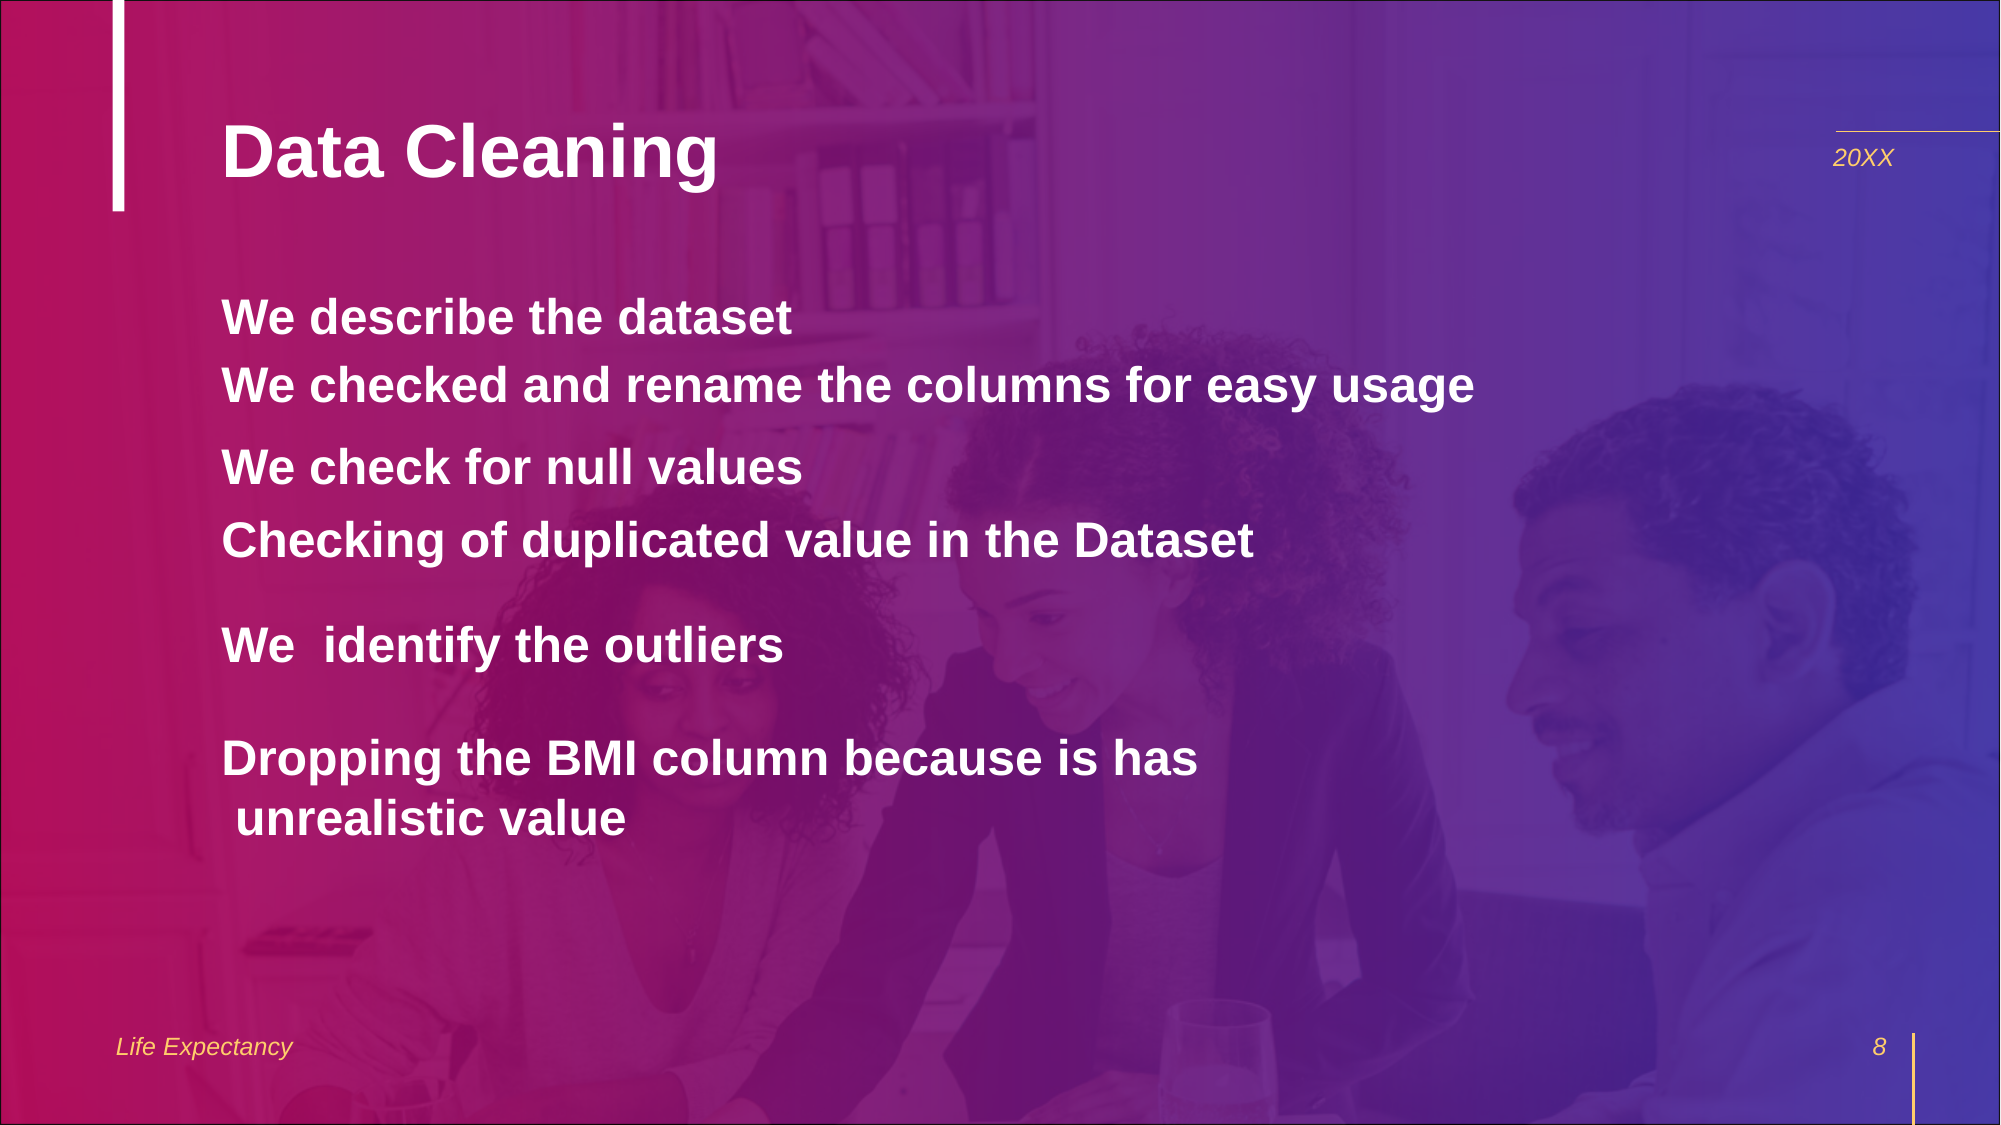

Data Cleaning
20XX
We describe the dataset
We checked and rename the columns for easy usage
We check for null values
Checking of duplicated value in the Dataset
We  identify the outliers
Dropping the BMI column because is has
 unrealistic value
Life Expectancy
8